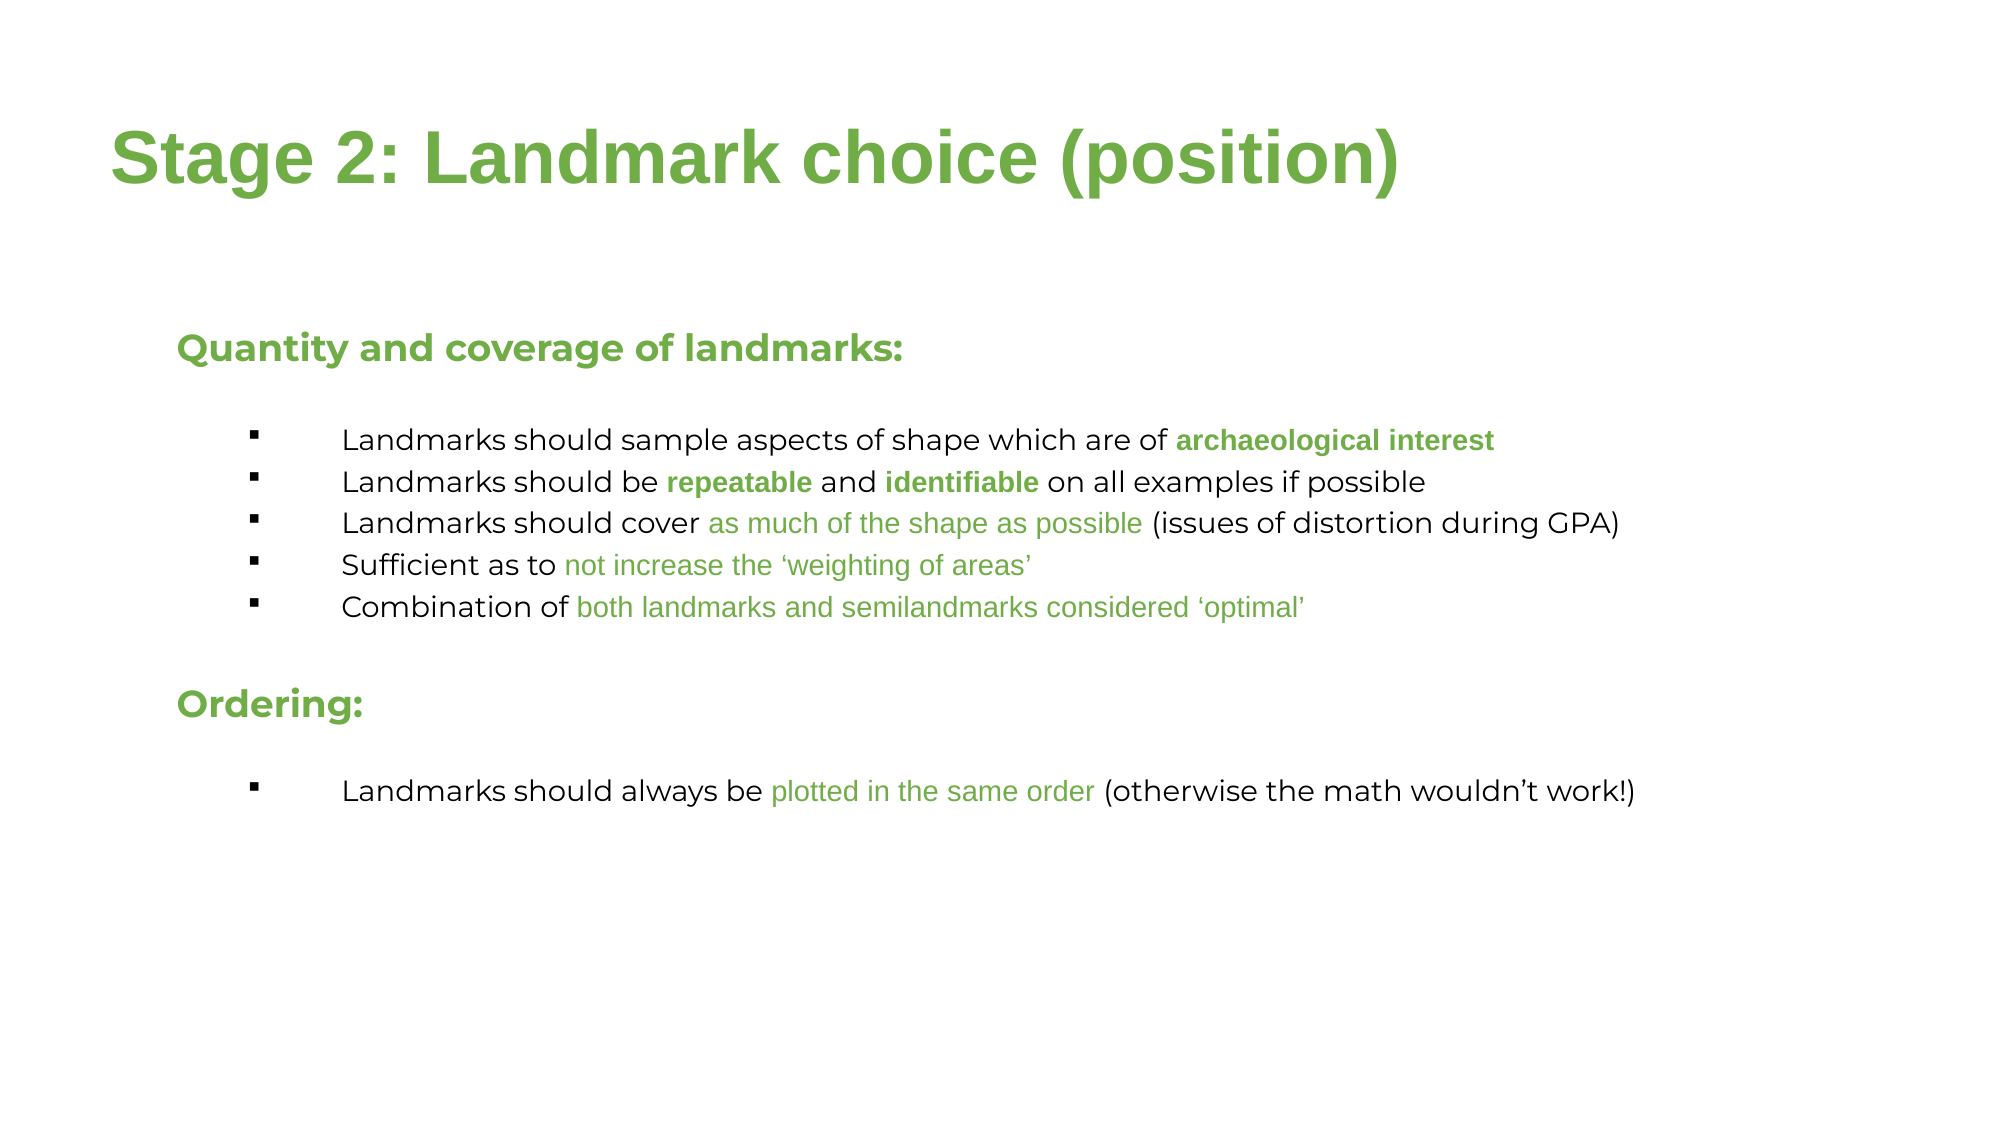

Stage 2: Landmark choice (position)
Quantity and coverage of landmarks:
Landmarks should sample aspects of shape which are of archaeological interest
Landmarks should be repeatable and identifiable on all examples if possible
Landmarks should cover as much of the shape as possible (issues of distortion during GPA)
Sufficient as to not increase the ‘weighting of areas’
Combination of both landmarks and semilandmarks considered ‘optimal’
Ordering:
Landmarks should always be plotted in the same order (otherwise the math wouldn’t work!)